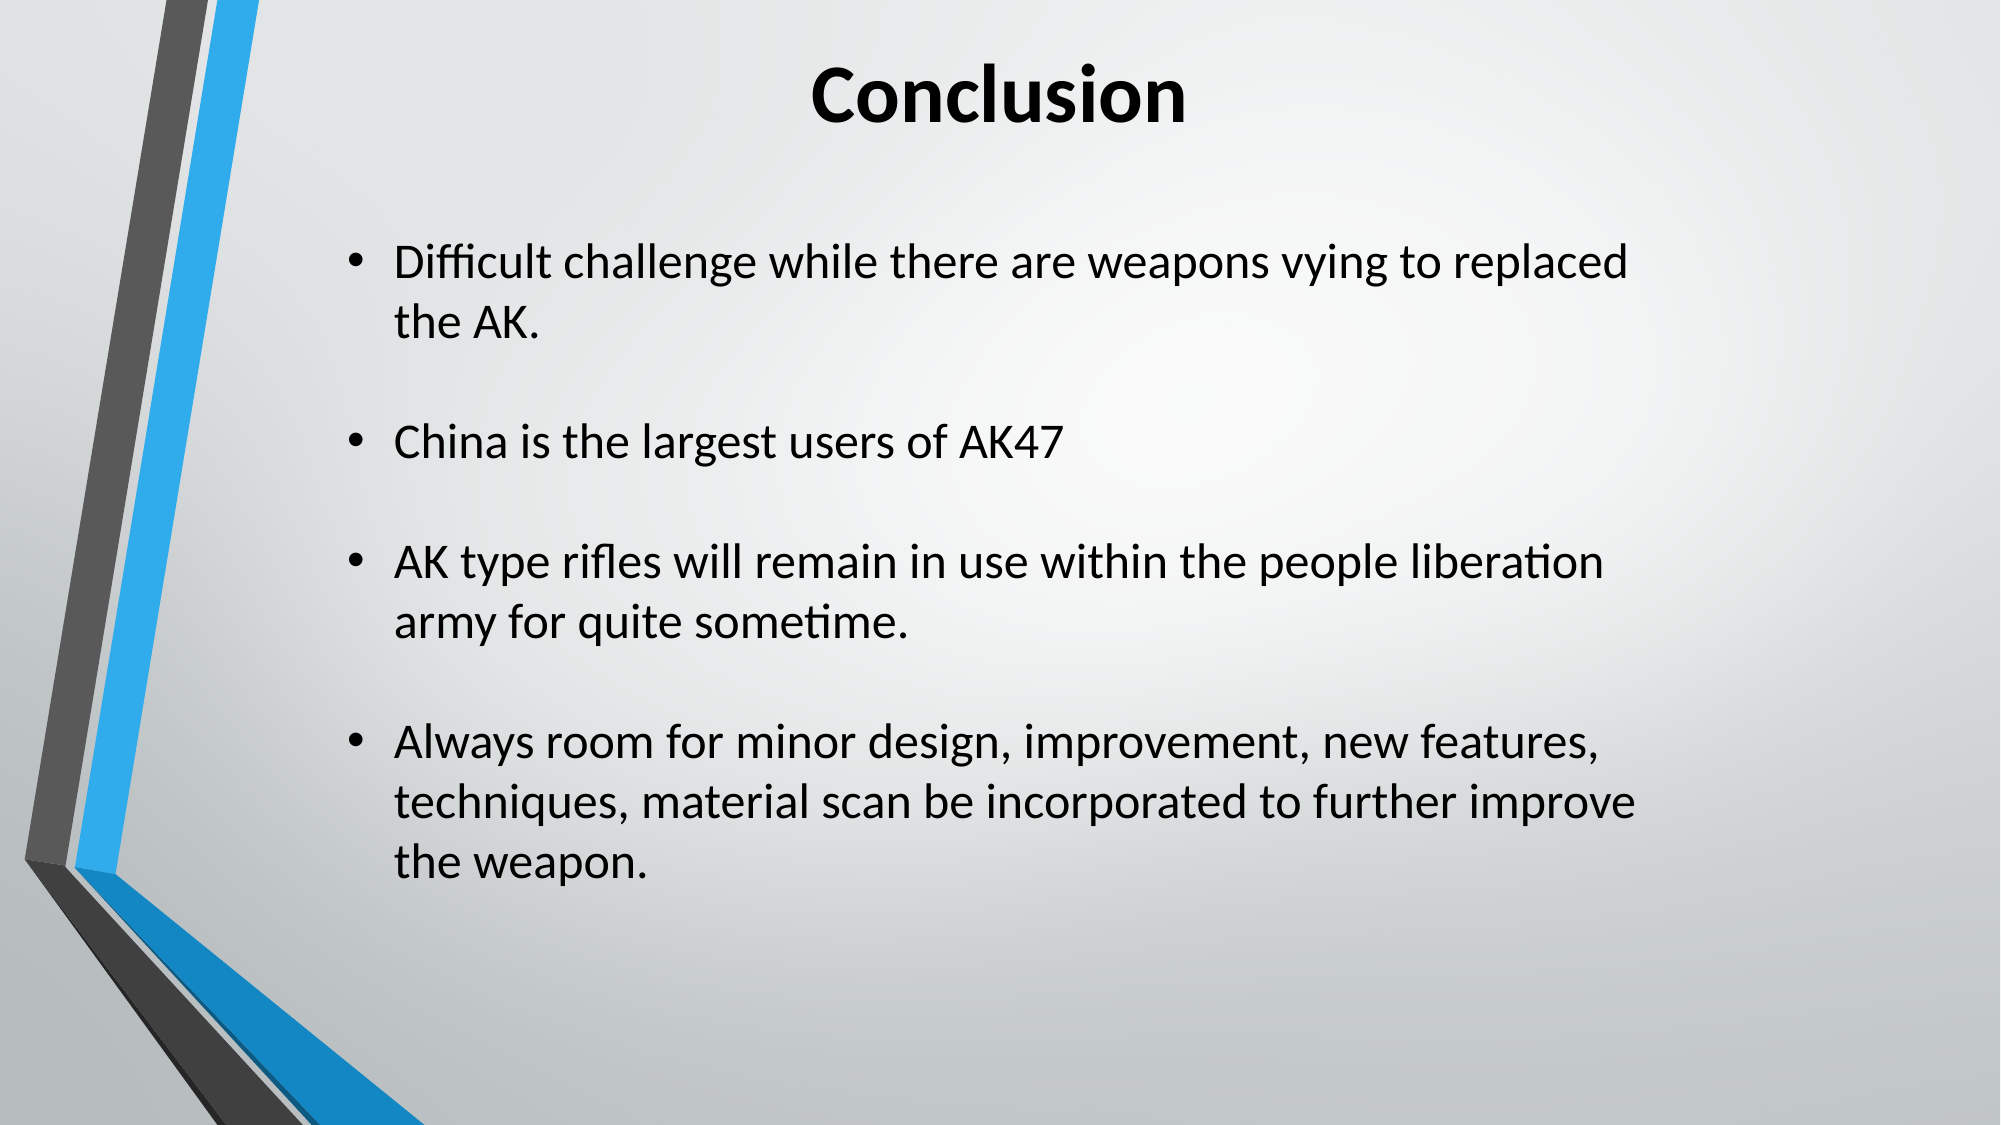

# Conclusion
Difficult challenge while there are weapons vying to replaced the AK.

China is the largest users of AK47

AK type rifles will remain in use within the people liberation army for quite sometime.

Always room for minor design, improvement, new features, techniques, material scan be incorporated to further improve the weapon.